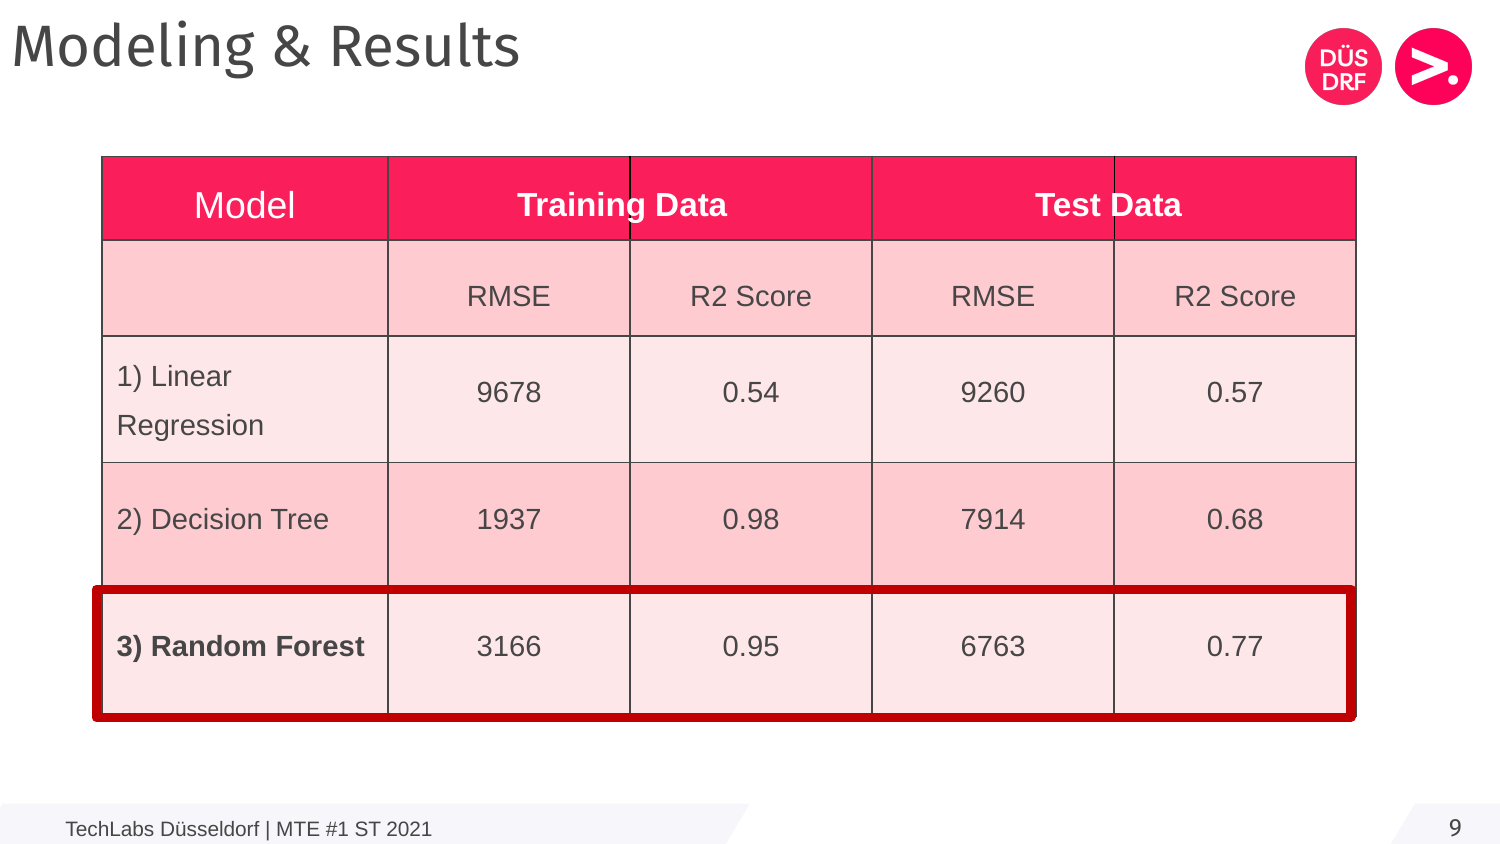

# Modeling & Results
| Model |  |  |  |  |
| --- | --- | --- | --- | --- |
|  | RMSE | R2 Score | RMSE | R2 Score |
| 1) Linear Regression | 9678 | 0.54 | 9260 | 0.57 |
| 2) Decision Tree | 1937 | 0.98 | 7914 | 0.68 |
| 3) Random Forest | 3166 | 0.95 | 6763 | 0.77 |
Training Data
Test Data

9